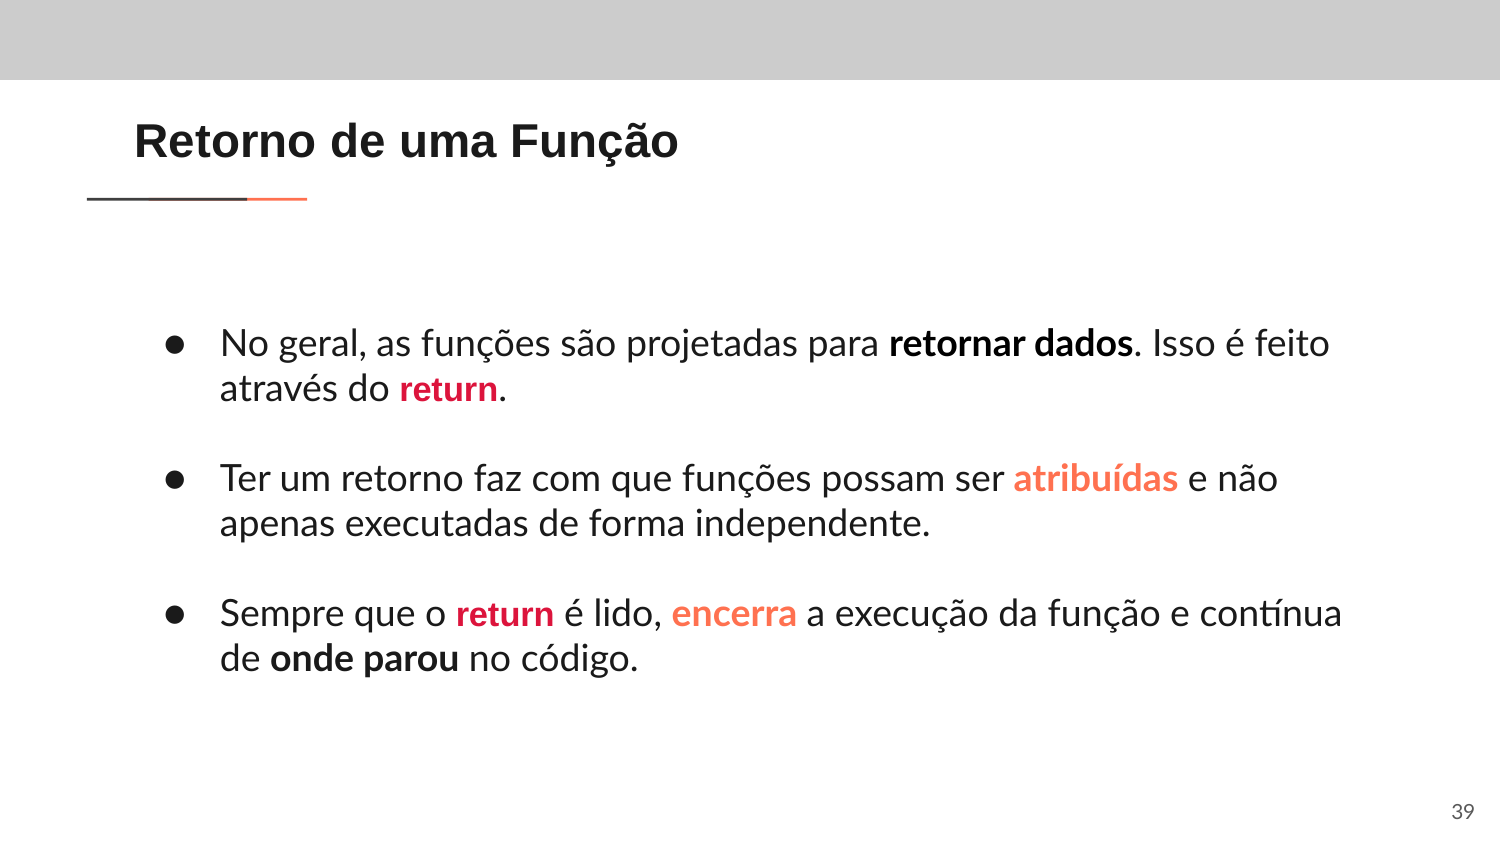

# Retorno de uma Função

No geral, as funções são projetadas para retornar dados. Isso é feito através do return.

Ter um retorno faz com que funções possam ser atribuídas e não apenas executadas de forma independente.

Sempre que o return é lido, encerra a execução da função e contínua de onde parou no código.

39